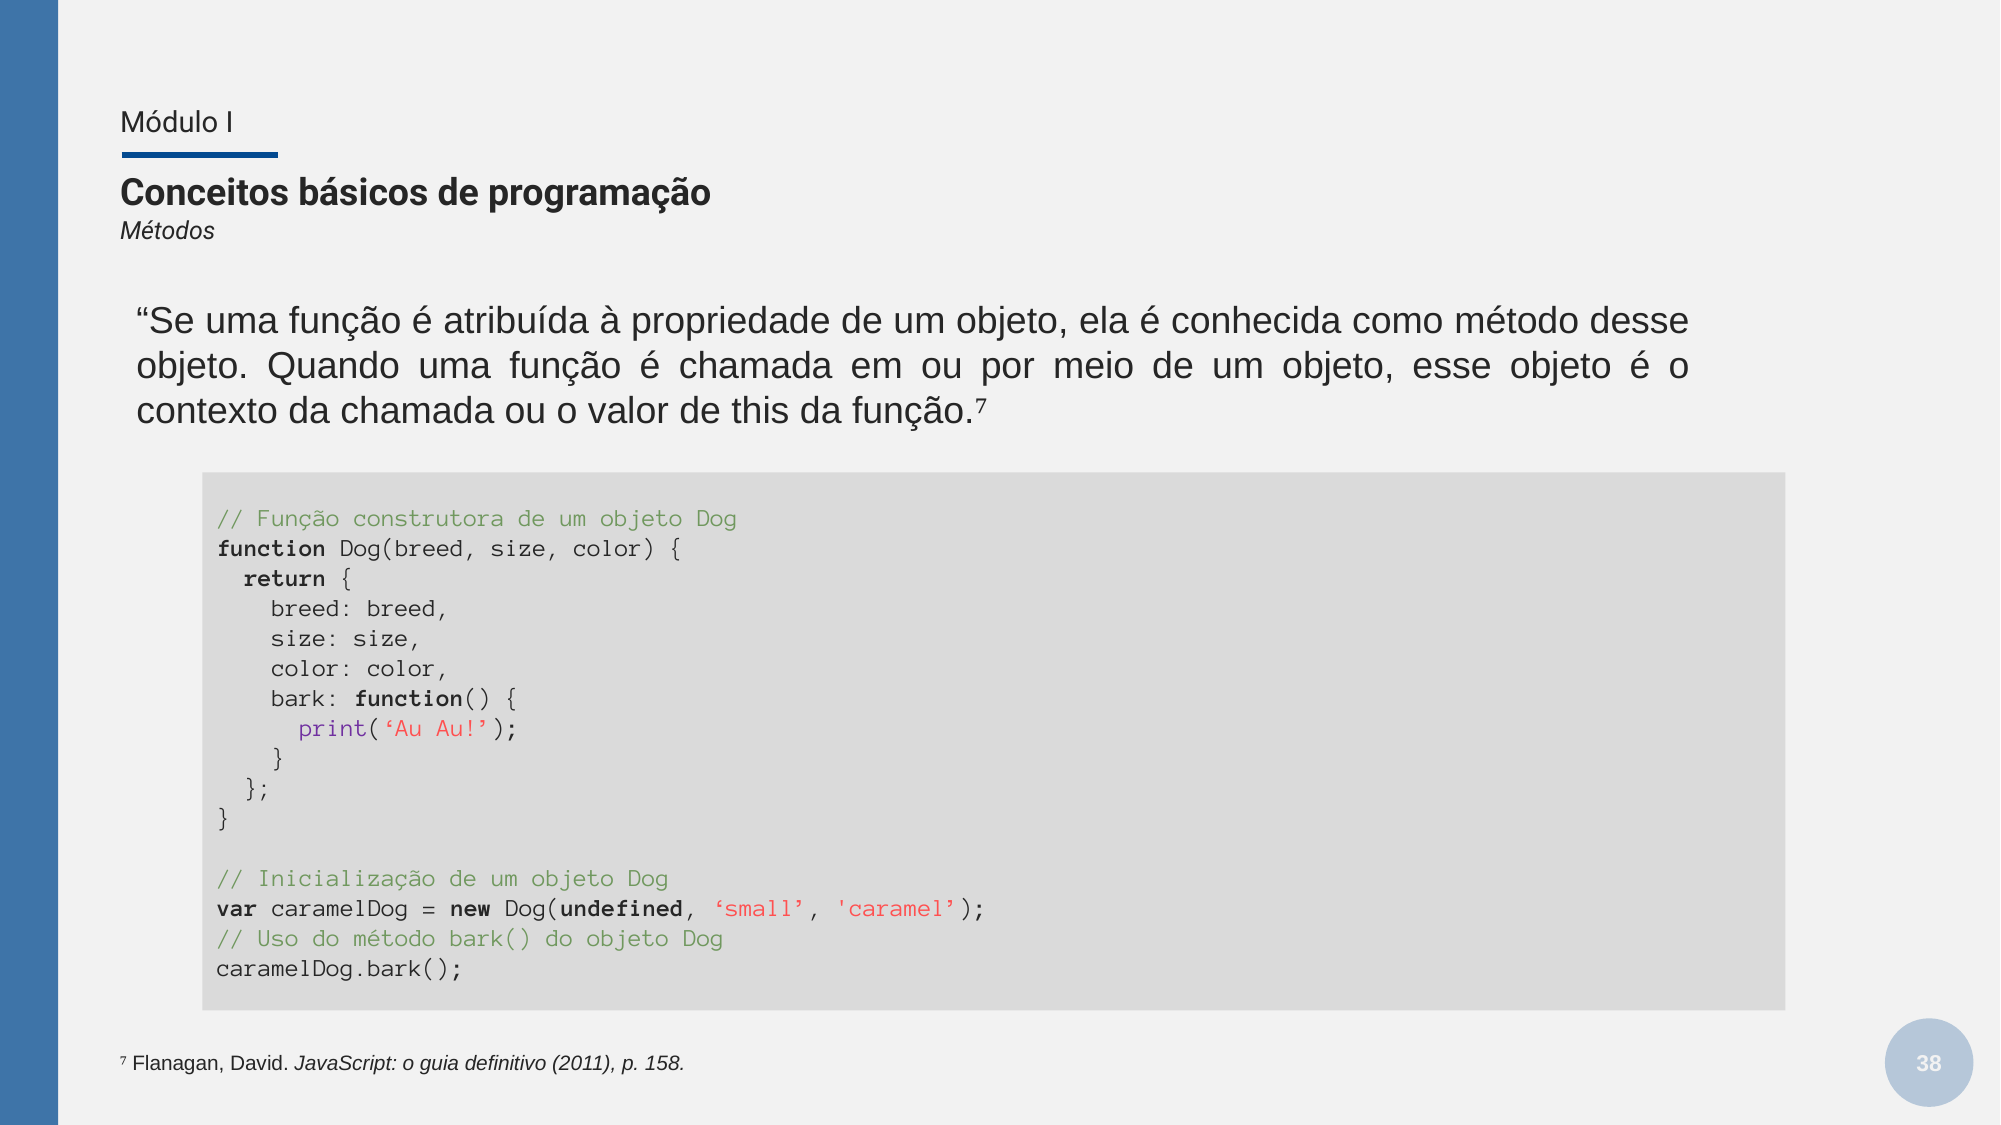

# Módulo I
Conceitos básicos de programação
Métodos
“Se uma função é atribuída à propriedade de um objeto, ela é conhecida como método desse objeto. Quando uma função é chamada em ou por meio de um objeto, esse objeto é o contexto da chamada ou o valor de this da função.⁷
// Função construtora de um objeto Dog
function Dog(breed, size, color) {
  return {
    breed: breed,
    size: size,
    color: color,
    bark: function() {
      print(‘Au Au!’);
    }
  };
}

// Inicialização de um objeto Dog
var caramelDog = new Dog(undefined, ‘small’, 'caramel’);
// Uso do método bark() do objeto Dog
caramelDog.bark();

38
⁷ Flanagan, David. JavaScript: o guia definitivo (2011), p. 158.